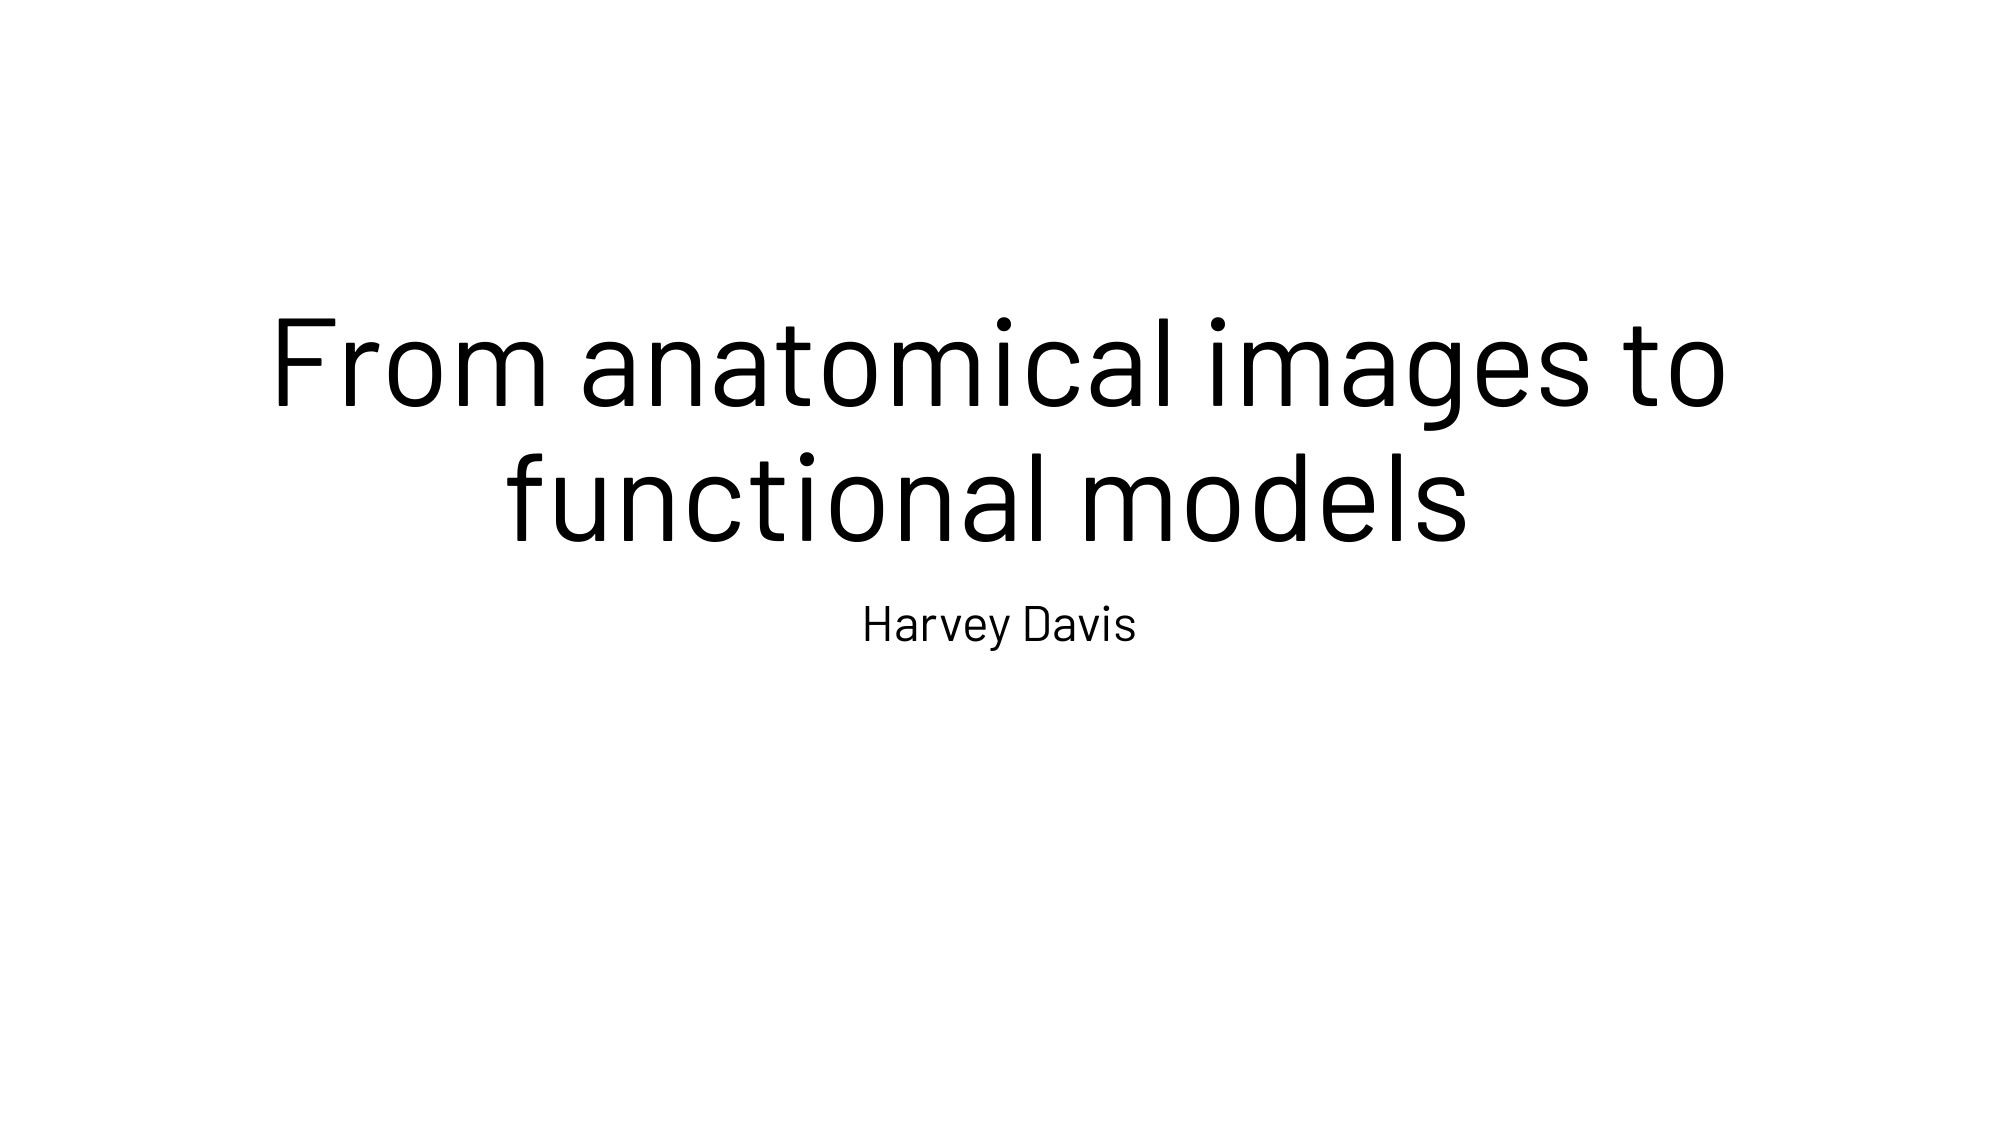

# From anatomical images to functional models
Harvey Davis